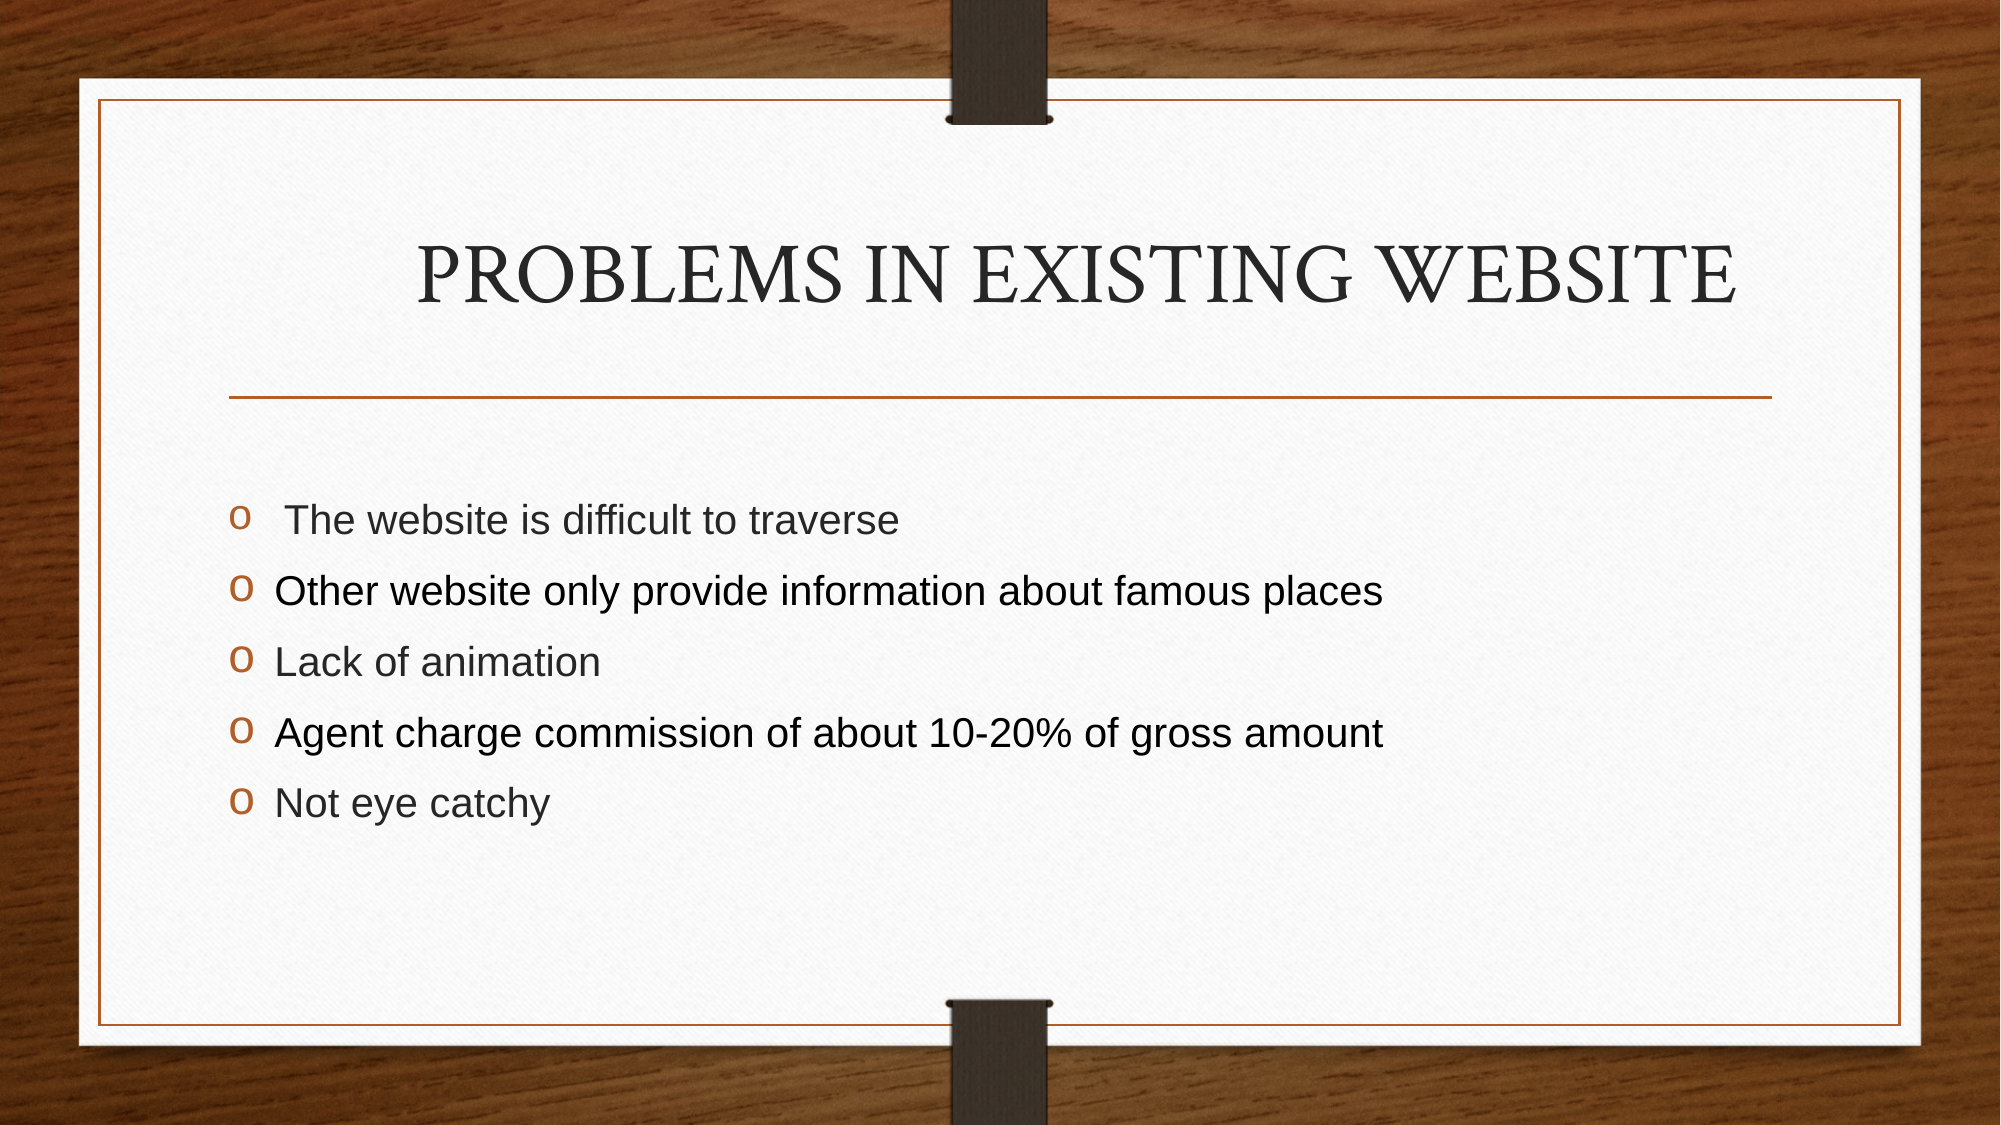

# PROBLEMS IN EXISTING WEBSITE

 The website is difficult to traverse
Other website only provide information about famous places
Lack of animation
Agent charge commission of about 10-20% of gross amount
Not eye catchy